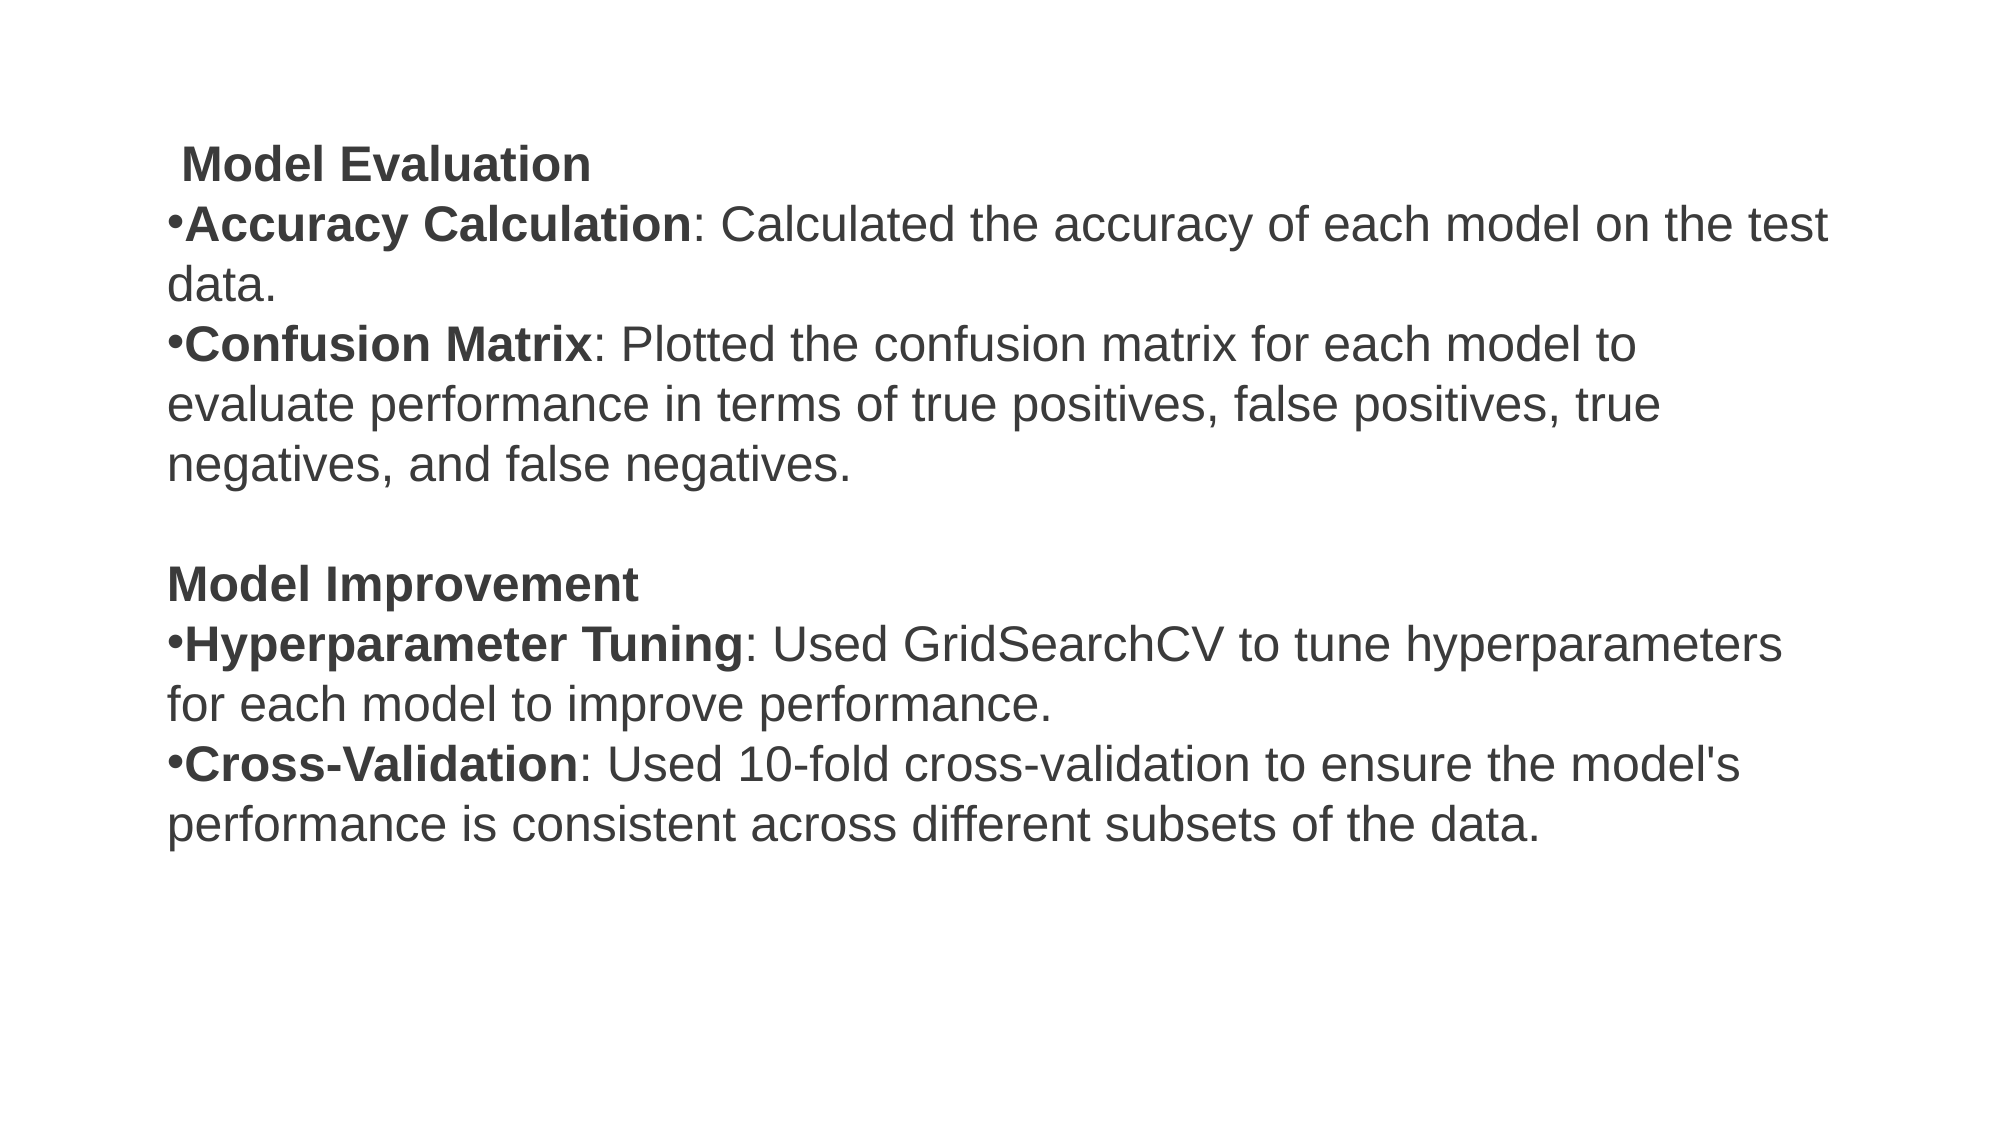

Model Evaluation
Accuracy Calculation: Calculated the accuracy of each model on the test data.
Confusion Matrix: Plotted the confusion matrix for each model to evaluate performance in terms of true positives, false positives, true negatives, and false negatives.

Model Improvement
Hyperparameter Tuning: Used GridSearchCV to tune hyperparameters for each model to improve performance.
Cross-Validation: Used 10-fold cross-validation to ensure the model's performance is consistent across different subsets of the data.